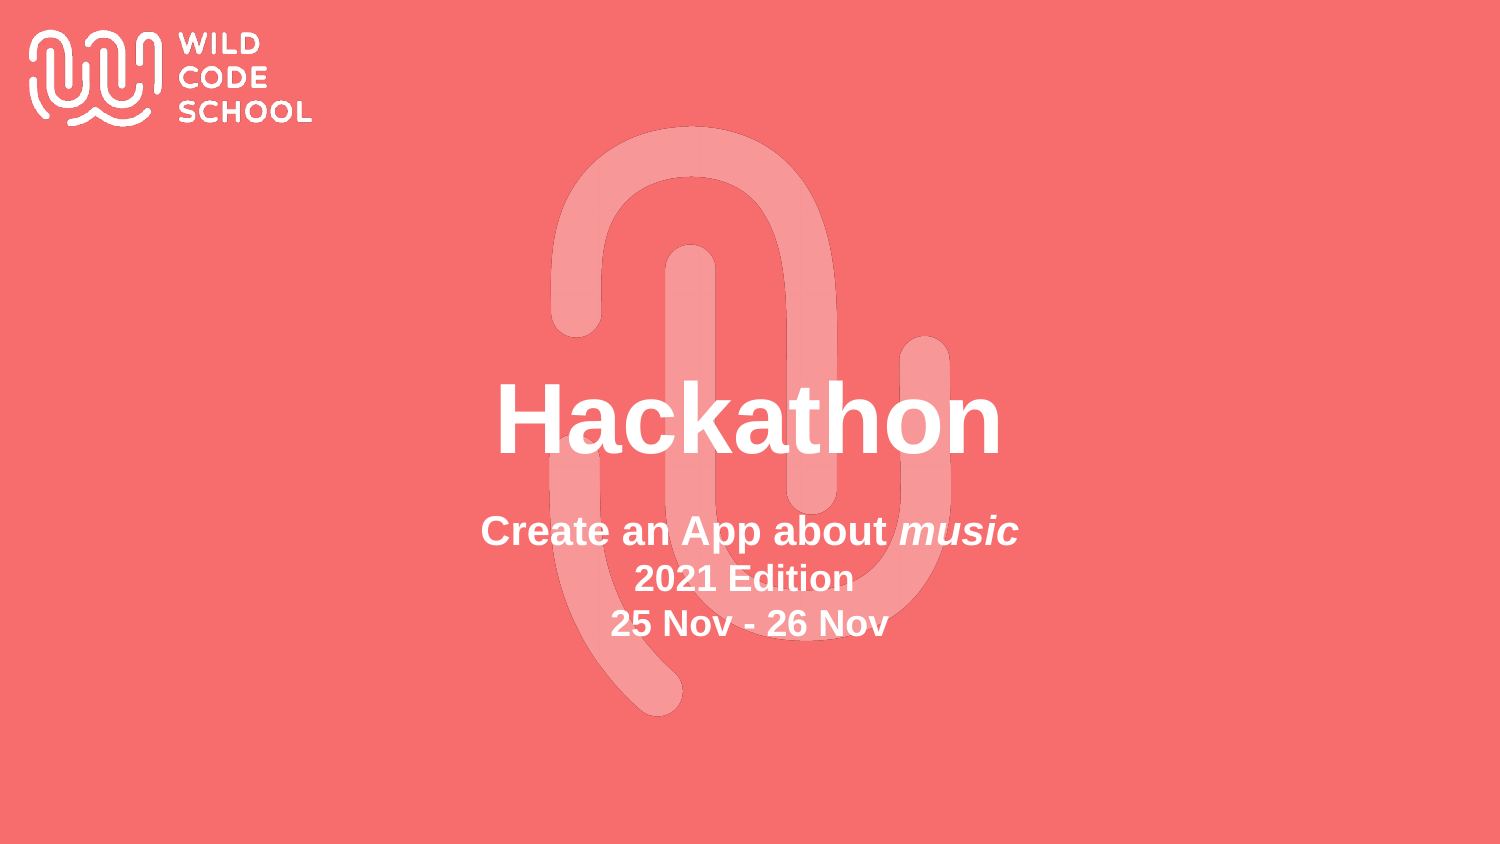

# Hackathon
Create an App about music
2021 Edition
25 Nov - 26 Nov